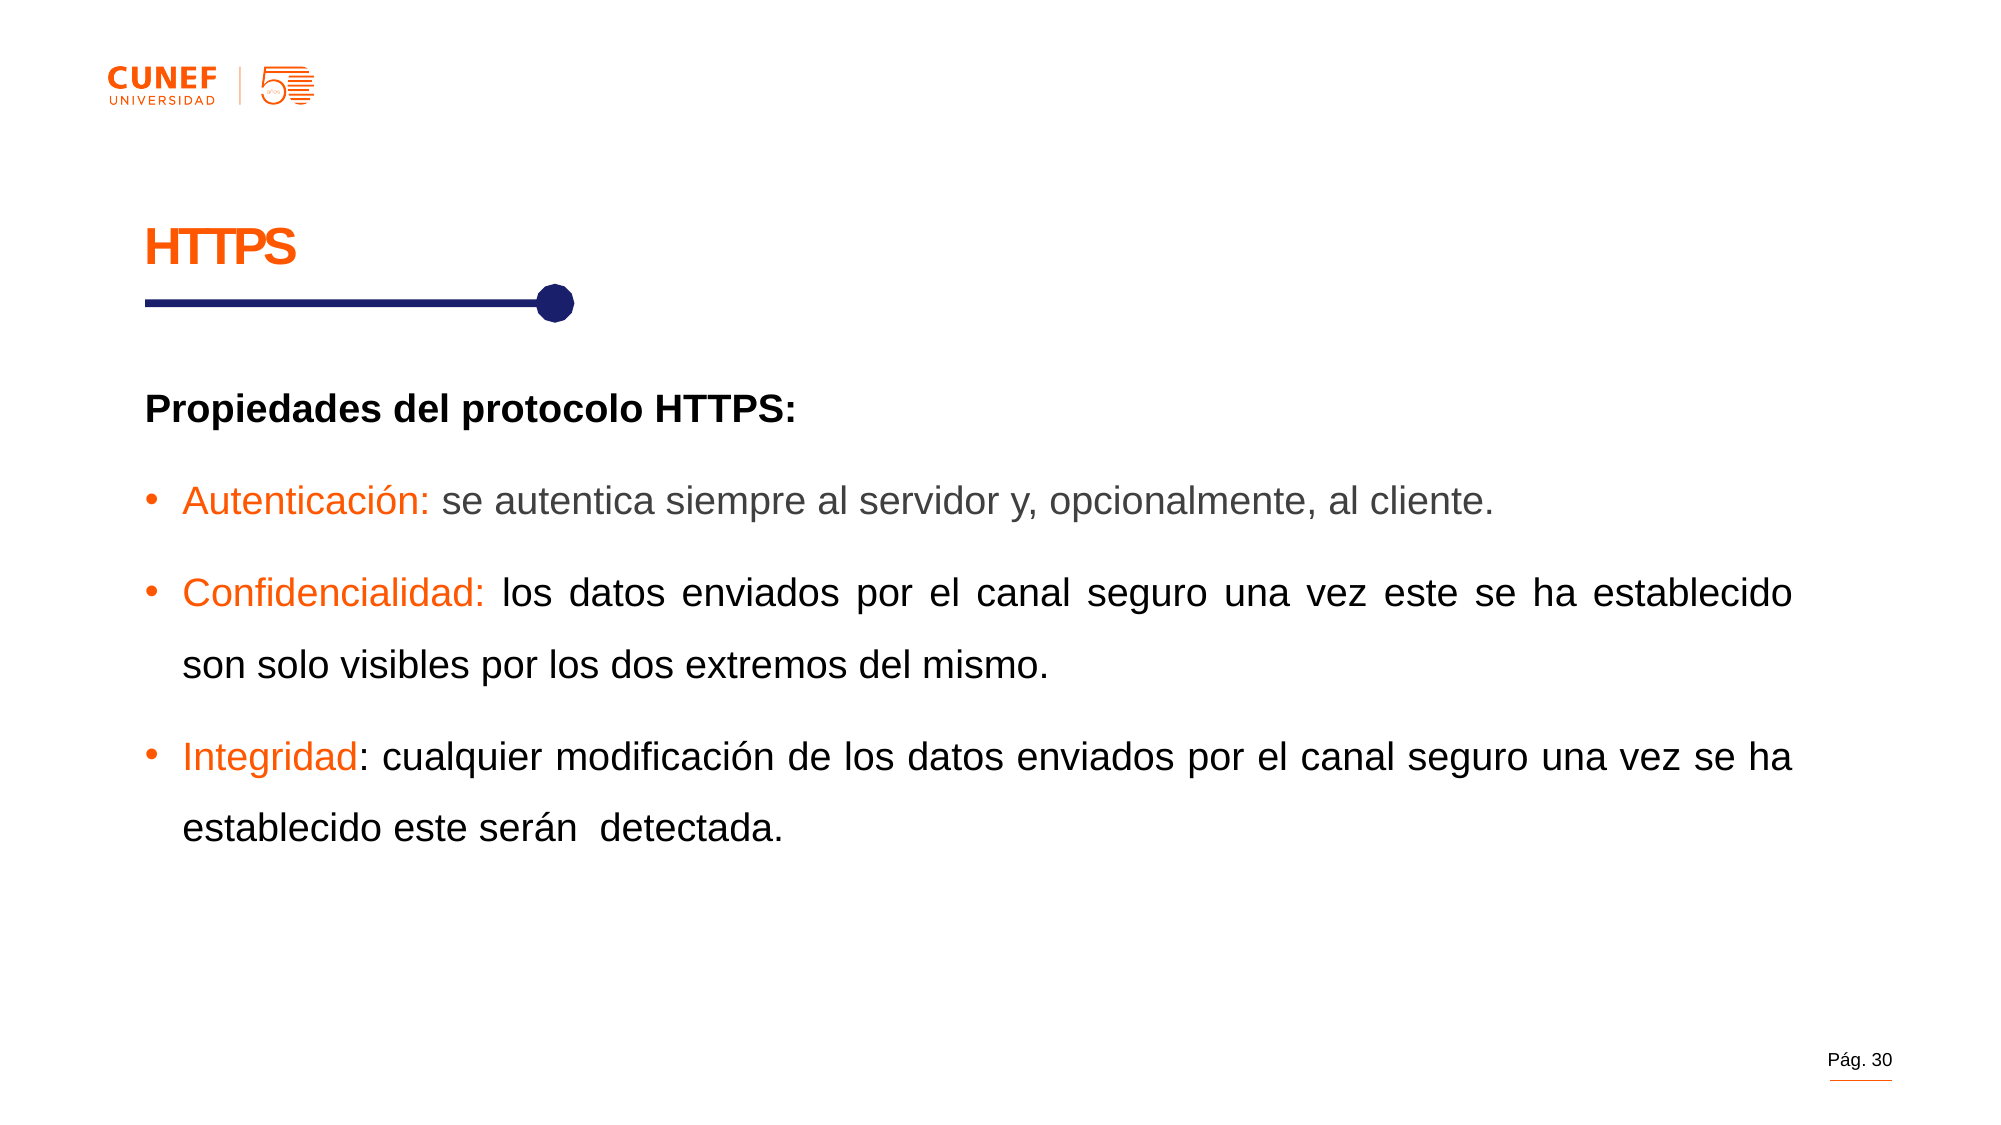

HTTPS

Propiedades del protocolo HTTPS:
Autenticación: se autentica siempre al servidor y, opcionalmente, al cliente.
Confidencialidad: los datos enviados por el canal seguro una vez este se ha establecido son solo visibles por los dos extremos del mismo.
Integridad: cualquier modificación de los datos enviados por el canal seguro una vez se ha establecido este serán  detectada.

# Características  de HTTPS